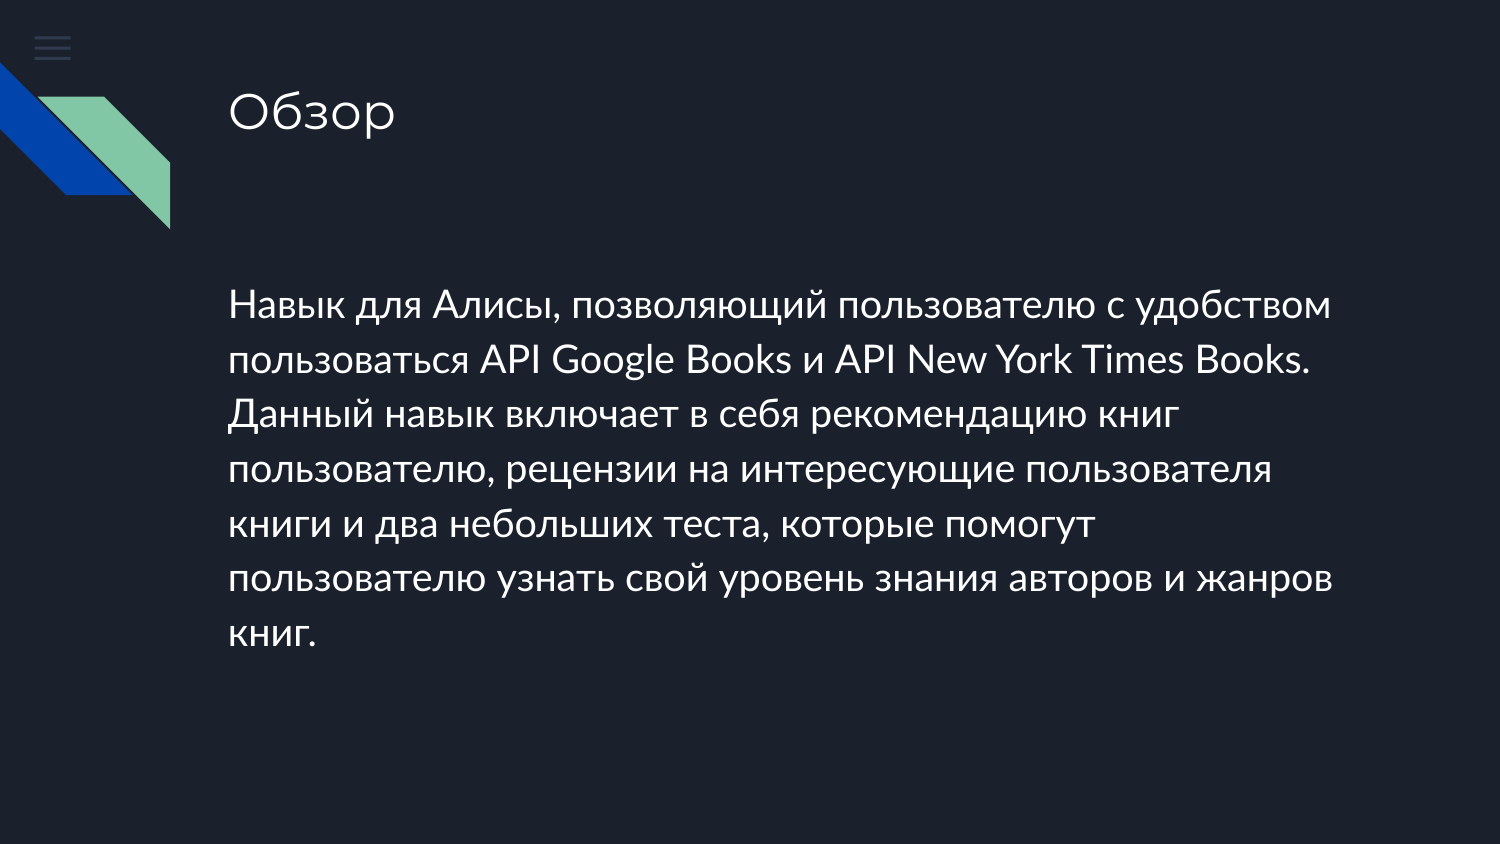

# Обзор
Навык для Алисы, позволяющий пользователю с удобством пользоваться API Google Books и API New York Times Books. Данный навык включает в себя рекомендацию книг пользователю, рецензии на интересующие пользователя книги и два небольших теста, которые помогут пользователю узнать свой уровень знания авторов и жанров книг.